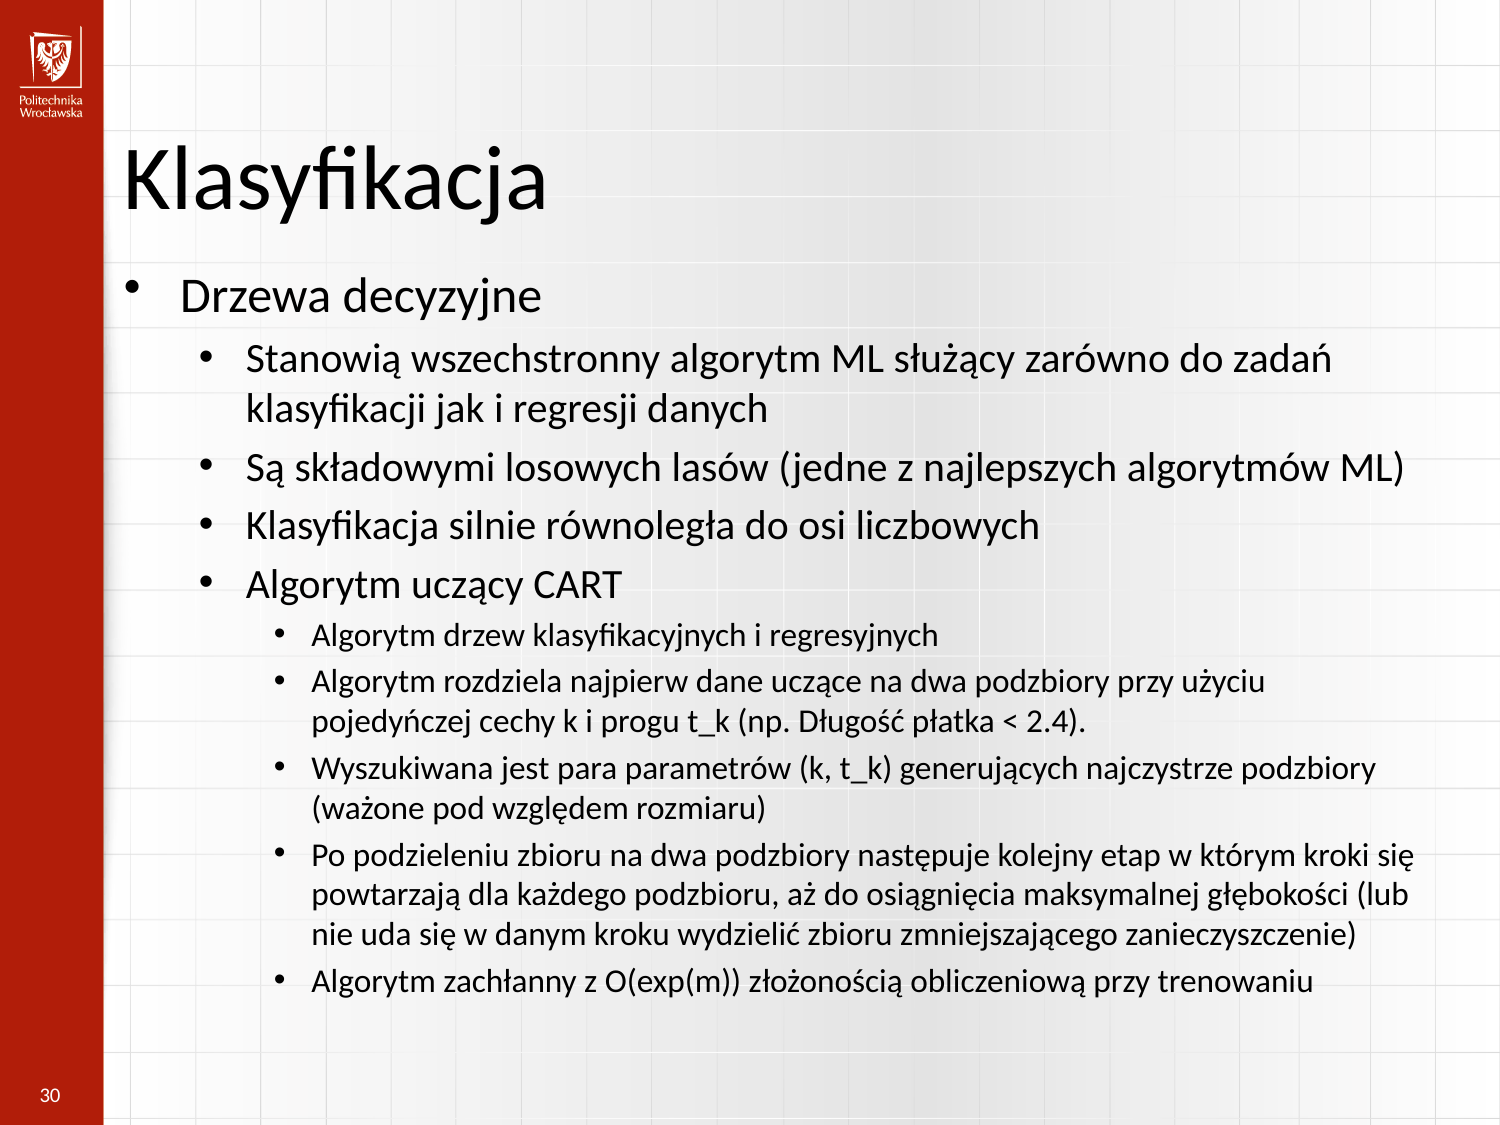

Klasyfikacja
Drzewa decyzyjne
Stanowią wszechstronny algorytm ML służący zarówno do zadań klasyfikacji jak i regresji danych
Są składowymi losowych lasów (jedne z najlepszych algorytmów ML)
Klasyfikacja silnie równoległa do osi liczbowych
Algorytm uczący CART
Algorytm drzew klasyfikacyjnych i regresyjnych
Algorytm rozdziela najpierw dane uczące na dwa podzbiory przy użyciu pojedyńczej cechy k i progu t_k (np. Długość płatka < 2.4).
Wyszukiwana jest para parametrów (k, t_k) generujących najczystrze podzbiory (ważone pod względem rozmiaru)
Po podzieleniu zbioru na dwa podzbiory następuje kolejny etap w którym kroki się powtarzają dla każdego podzbioru, aż do osiągnięcia maksymalnej głębokości (lub nie uda się w danym kroku wydzielić zbioru zmniejszającego zanieczyszczenie)
Algorytm zachłanny z O(exp(m)) złożonością obliczeniową przy trenowaniu